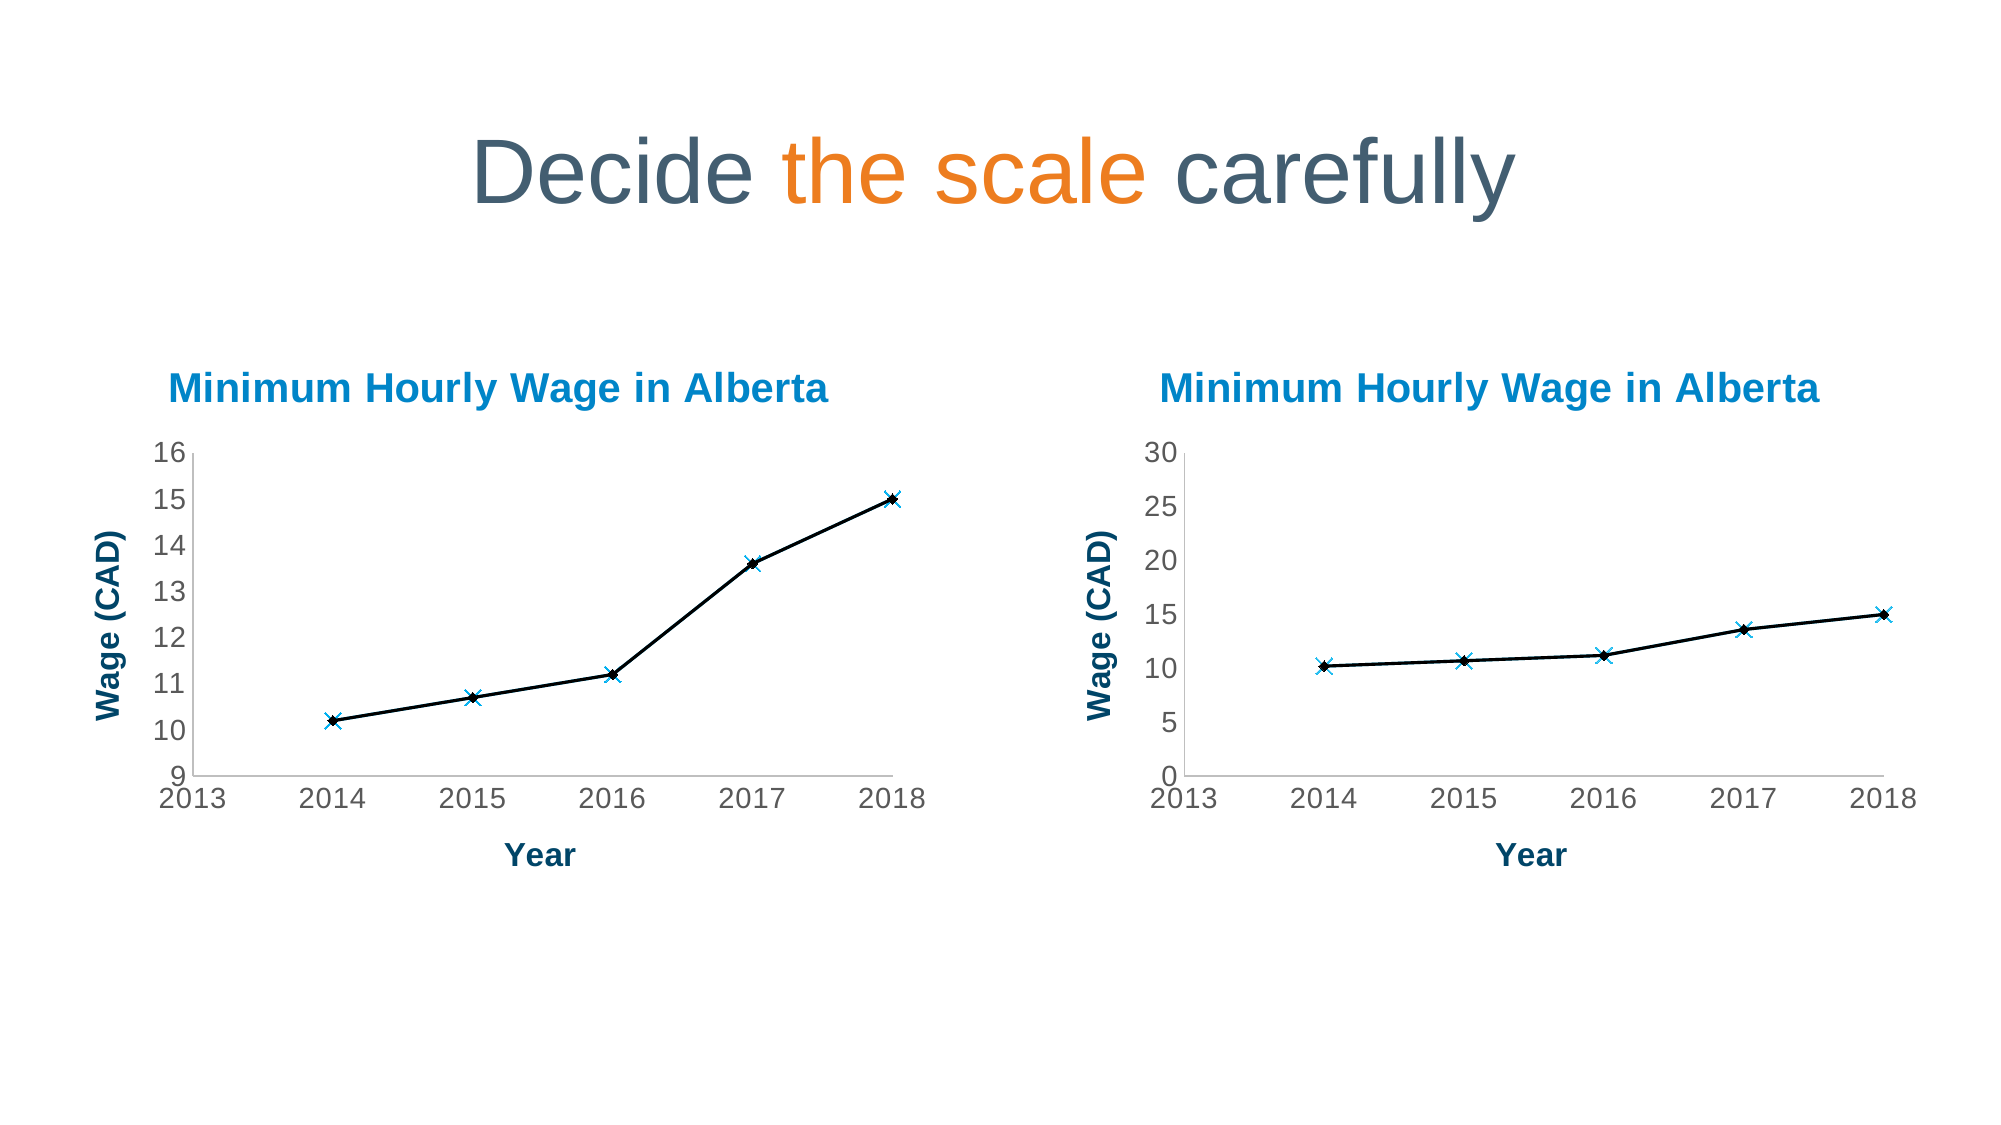

Decide the scale carefully

### Chart: Minimum Hourly Wage in Alberta

| Category | Hourly Rate | Hourly Rate |
|---|---|---|

### Chart: Minimum Hourly Wage in Alberta

| Category | Hourly Rate | Hourly Rate |
|---|---|---|